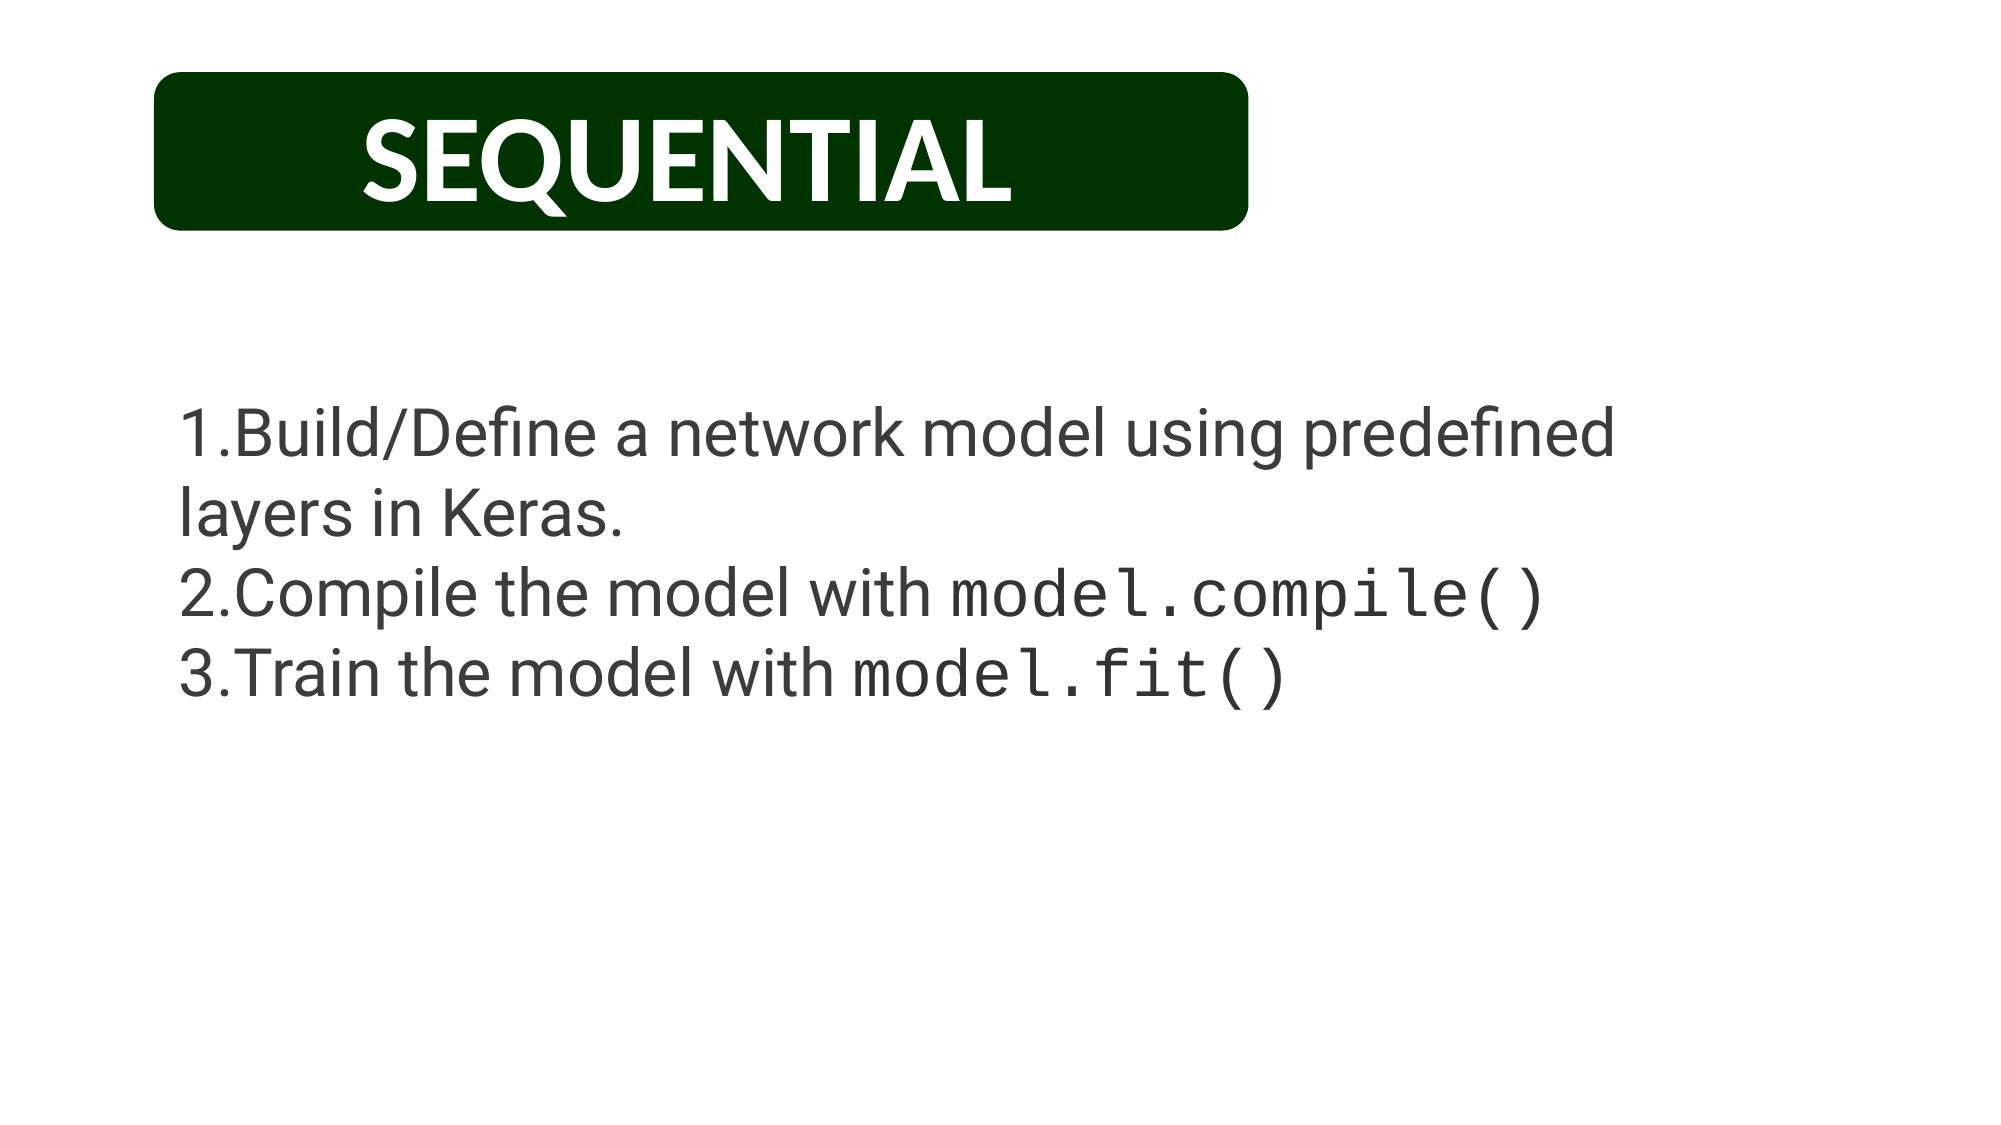

SEQUENTIAL

Build/Define a network model using predefined layers in Keras.
Compile the model with model.compile()
Train the model with model.fit()